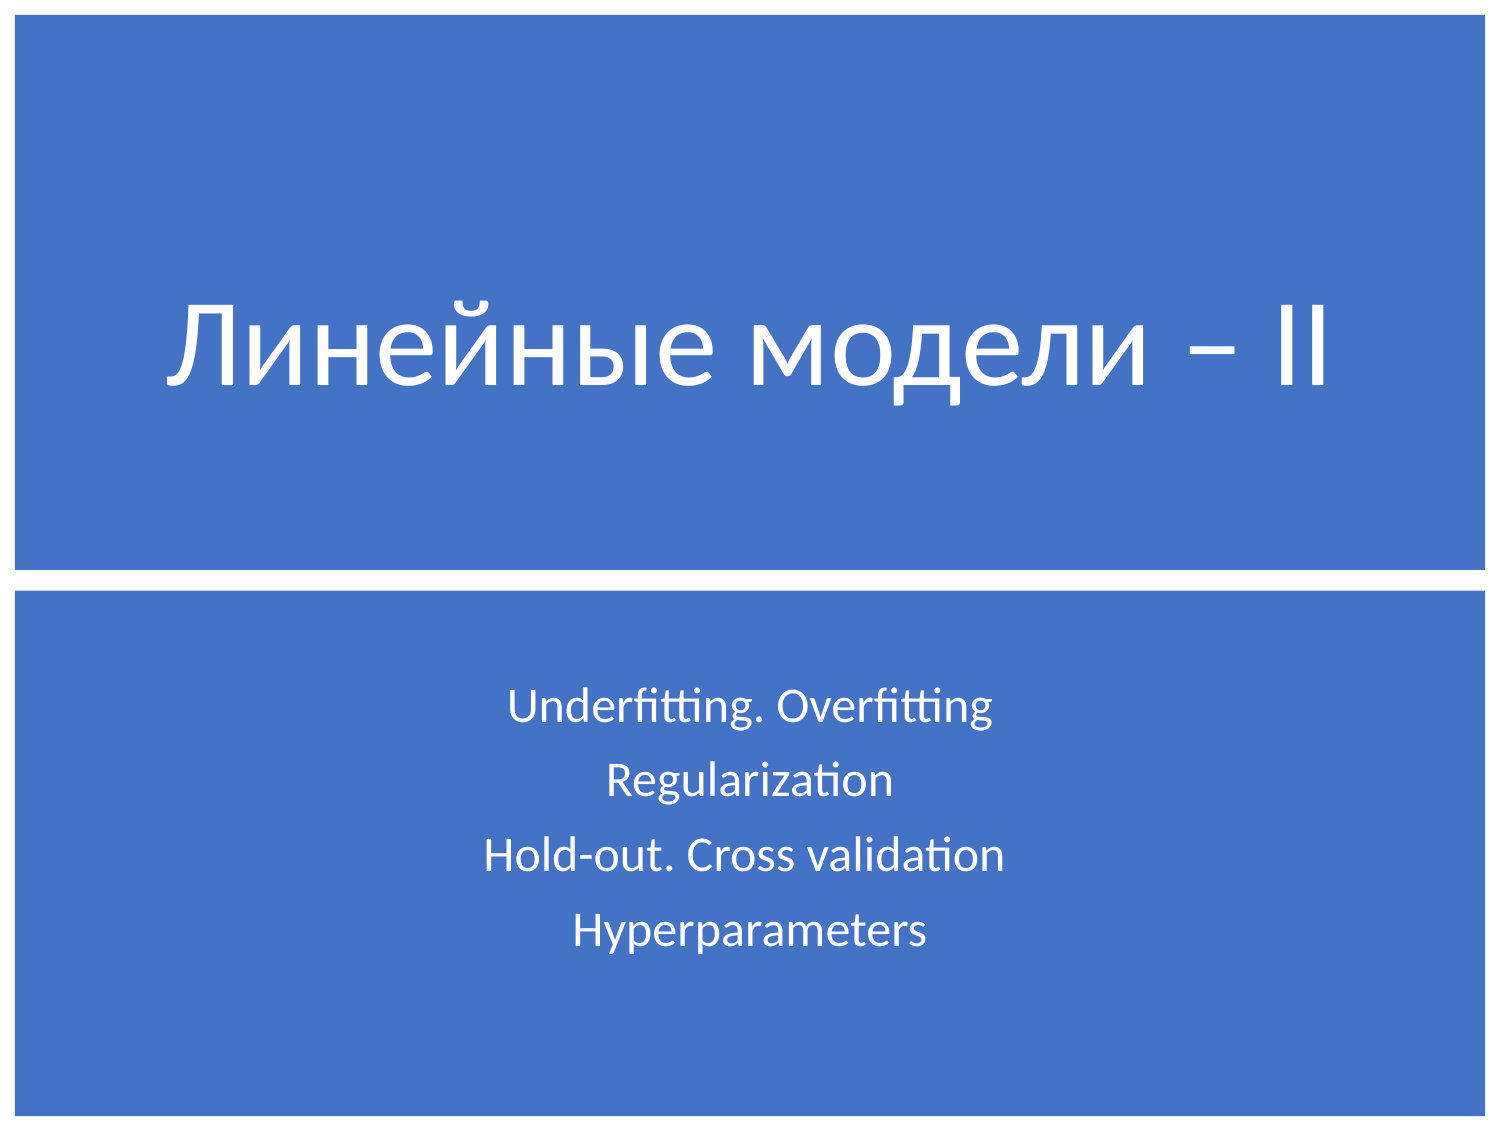

# Линейные модели – II

Underfitting. Overfitting
Regularization
Hold-out. Сross validation
Hyperparameters